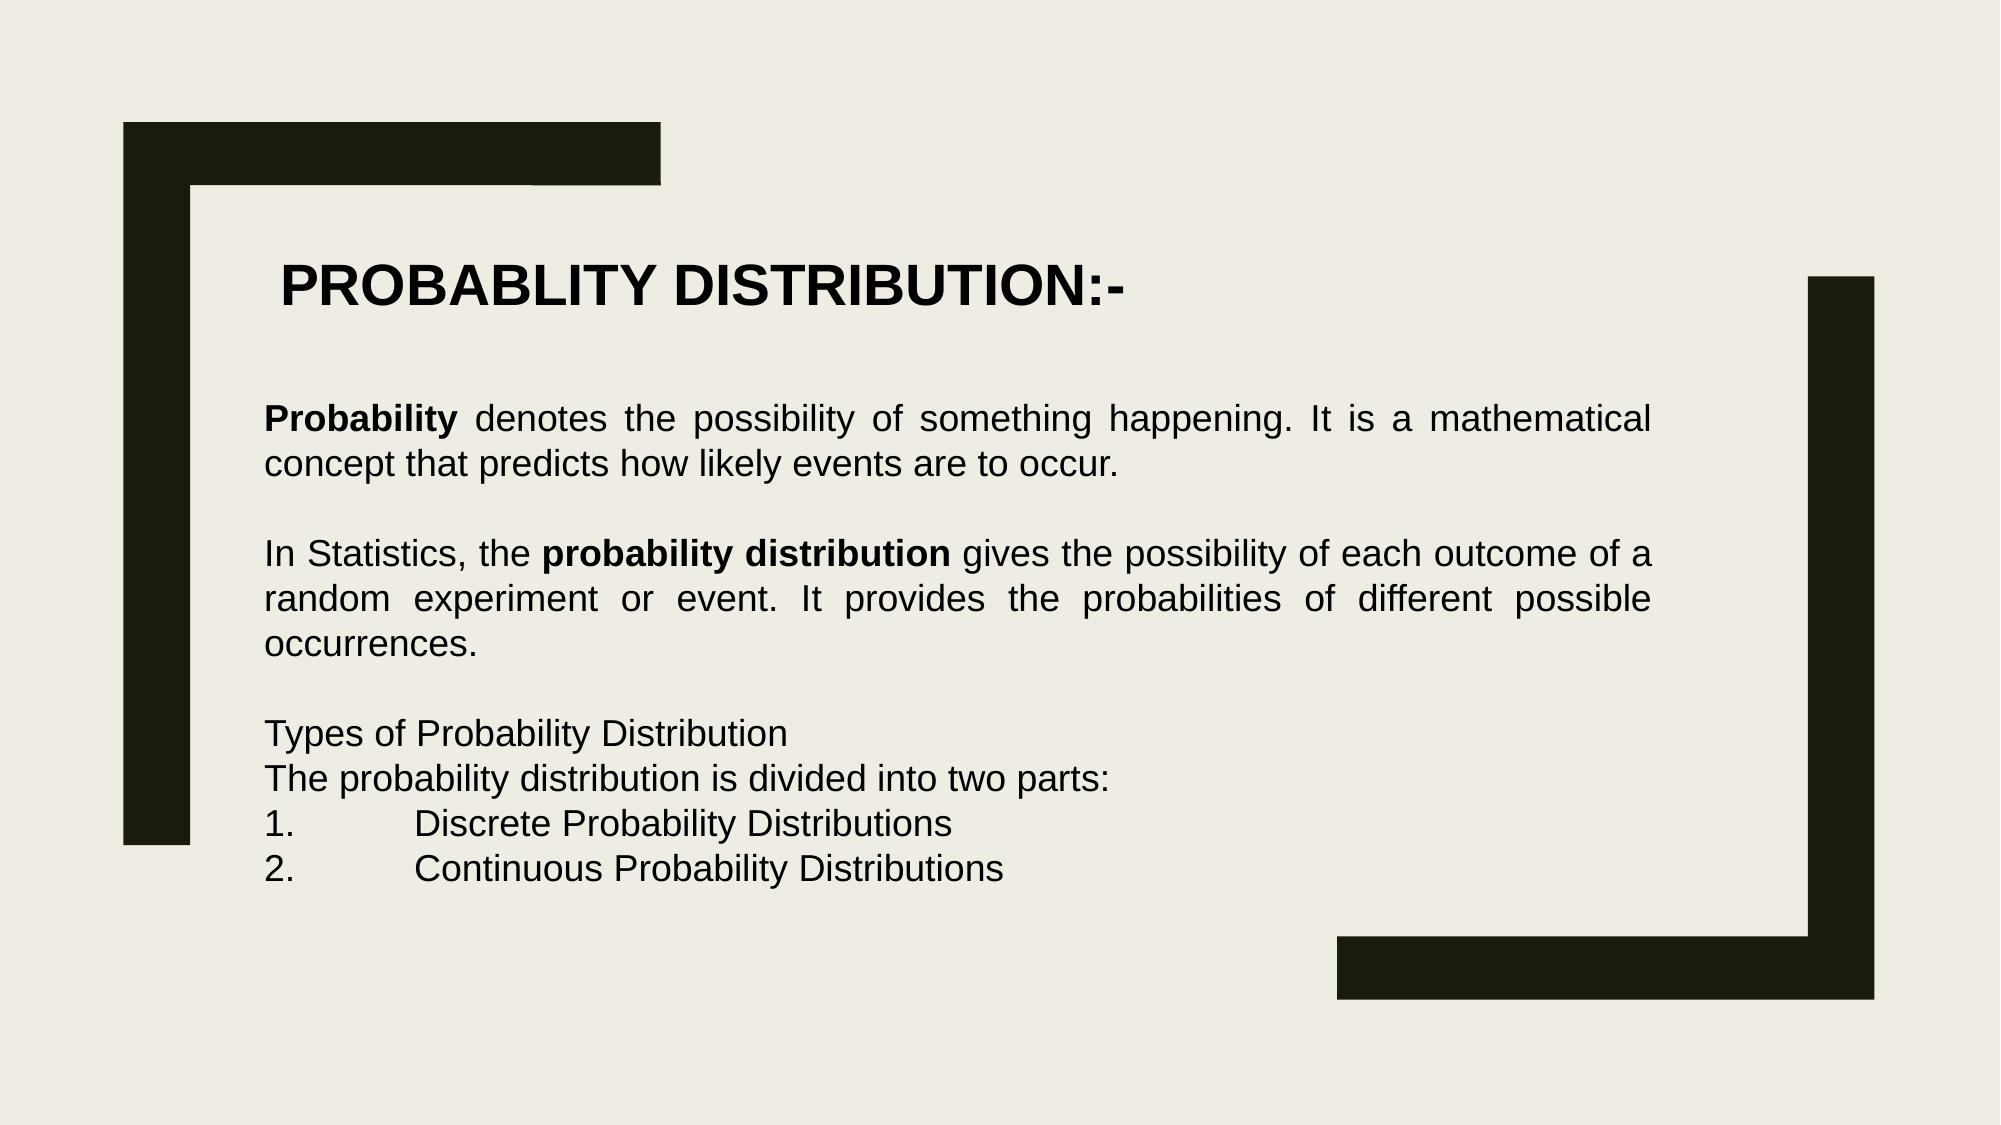

PROBABLITY DISTRIBUTION:-
Probability denotes the possibility of something happening. It is a mathematical concept that predicts how likely events are to occur.

In Statistics, the probability distribution gives the possibility of each outcome of a random experiment or event. It provides the probabilities of different possible occurrences.

Types of Probability Distribution
The probability distribution is divided into two parts:
1.	Discrete Probability Distributions
2.	Continuous Probability Distributions